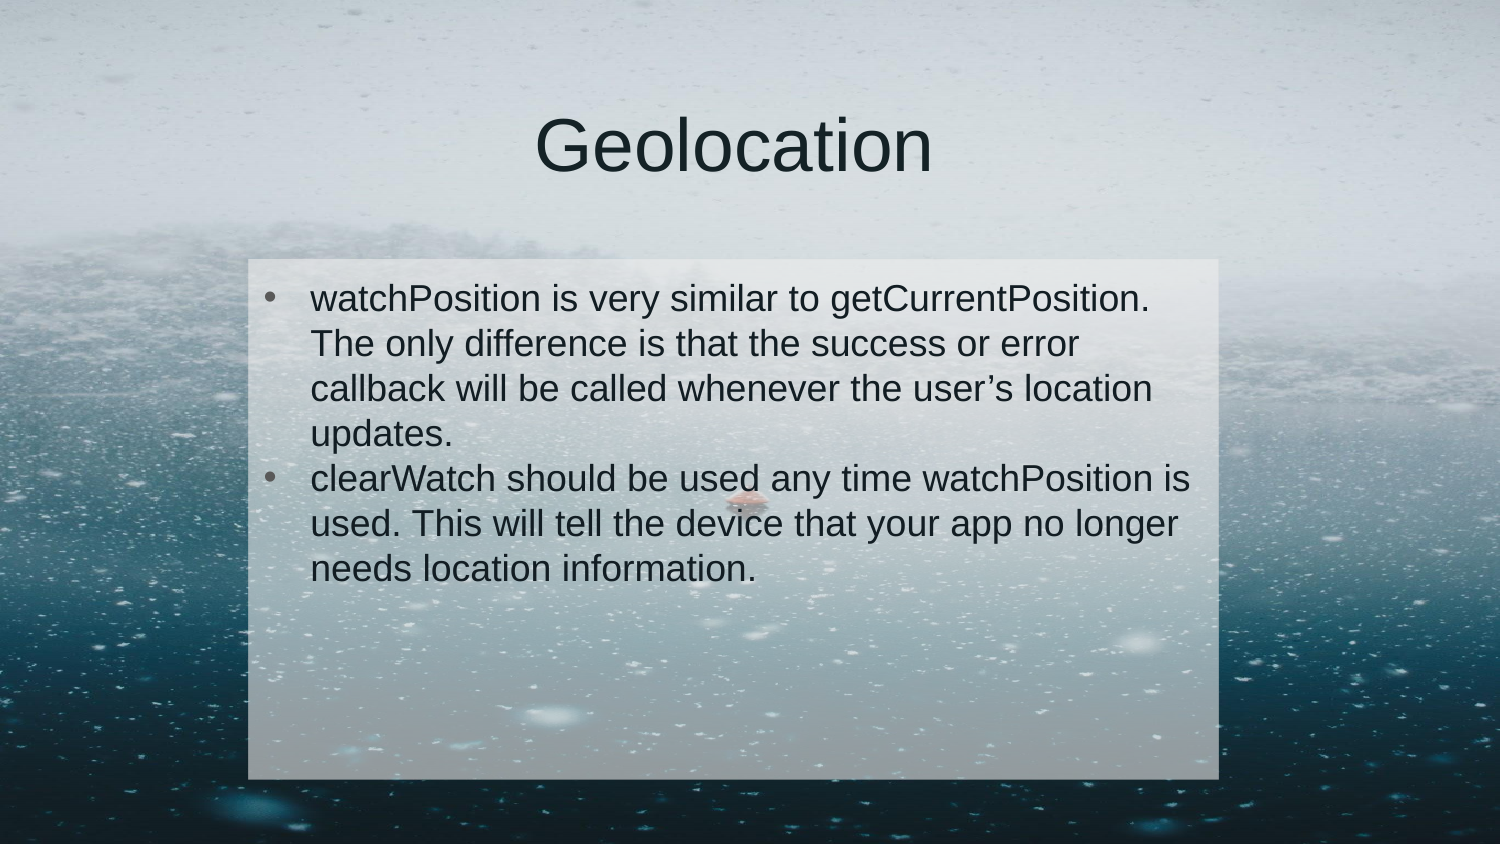

# Geolocation
watchPosition is very similar to getCurrentPosition. The only difference is that the success or error callback will be called whenever the user’s location updates.
clearWatch should be used any time watchPosition is used. This will tell the device that your app no longer needs location information.